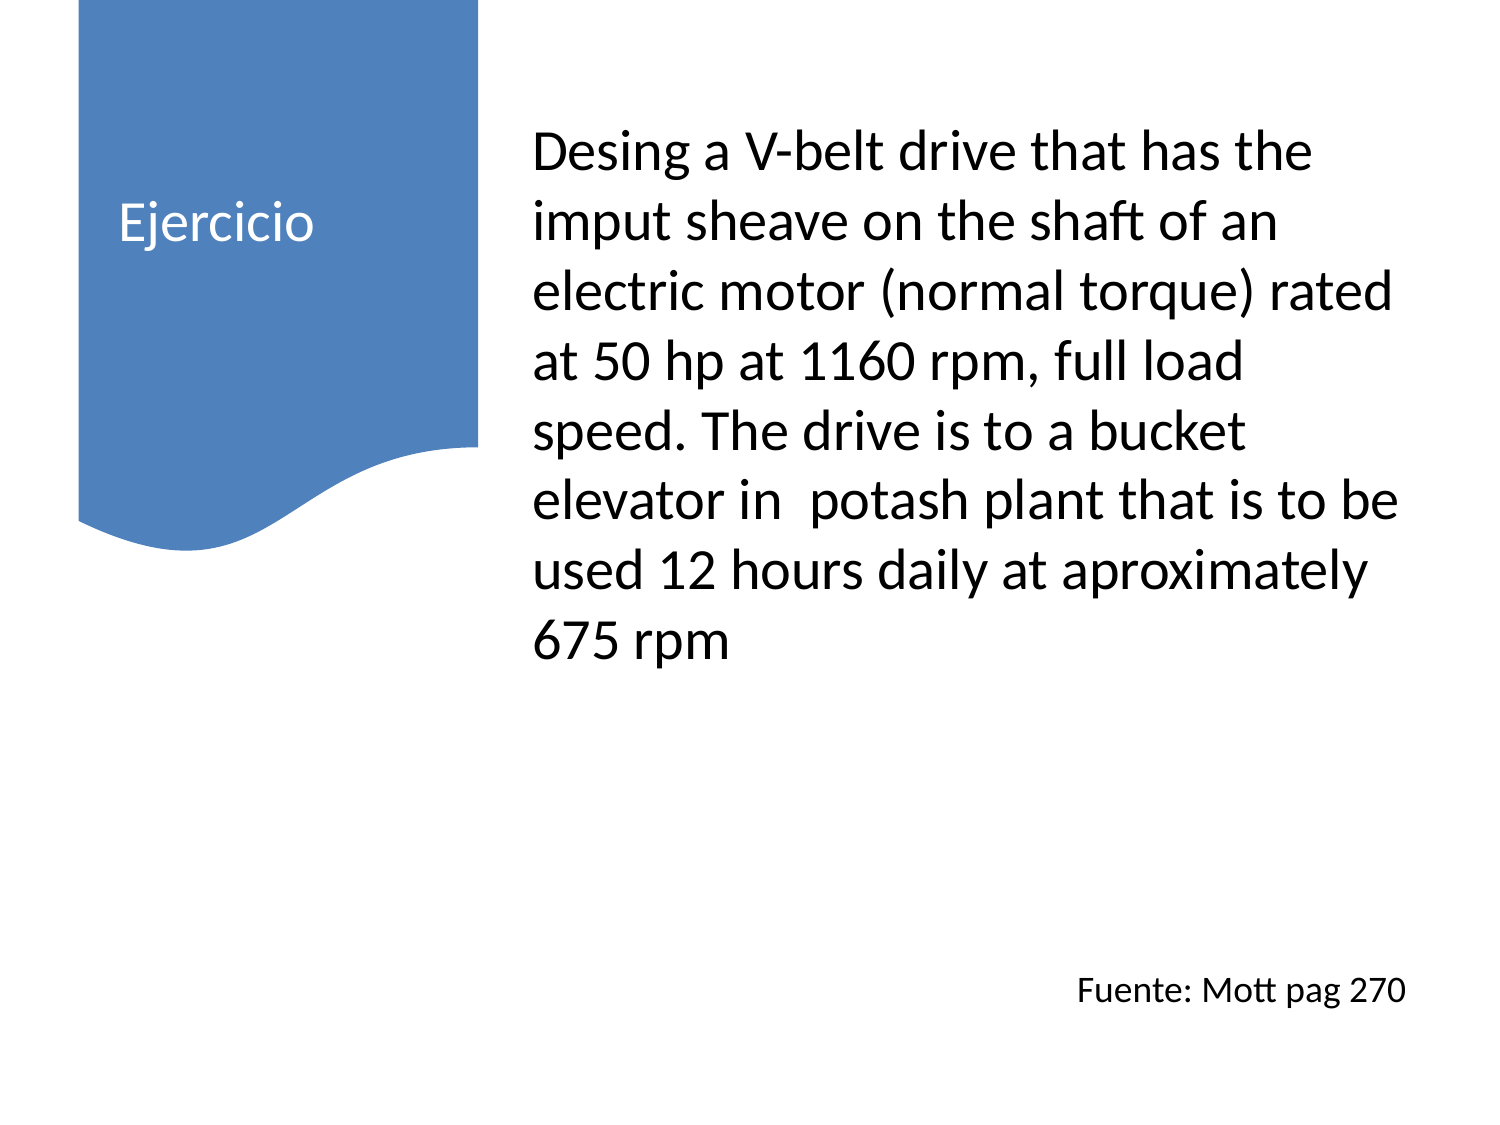

# Ejercicio
Desing a V-belt drive that has the imput sheave on the shaft of an electric motor (normal torque) rated at 50 hp at 1160 rpm, full load speed. The drive is to a bucket elevator in  potash plant that is to be used 12 hours daily at aproximately 675 rpm
Fuente: Mott pag 270